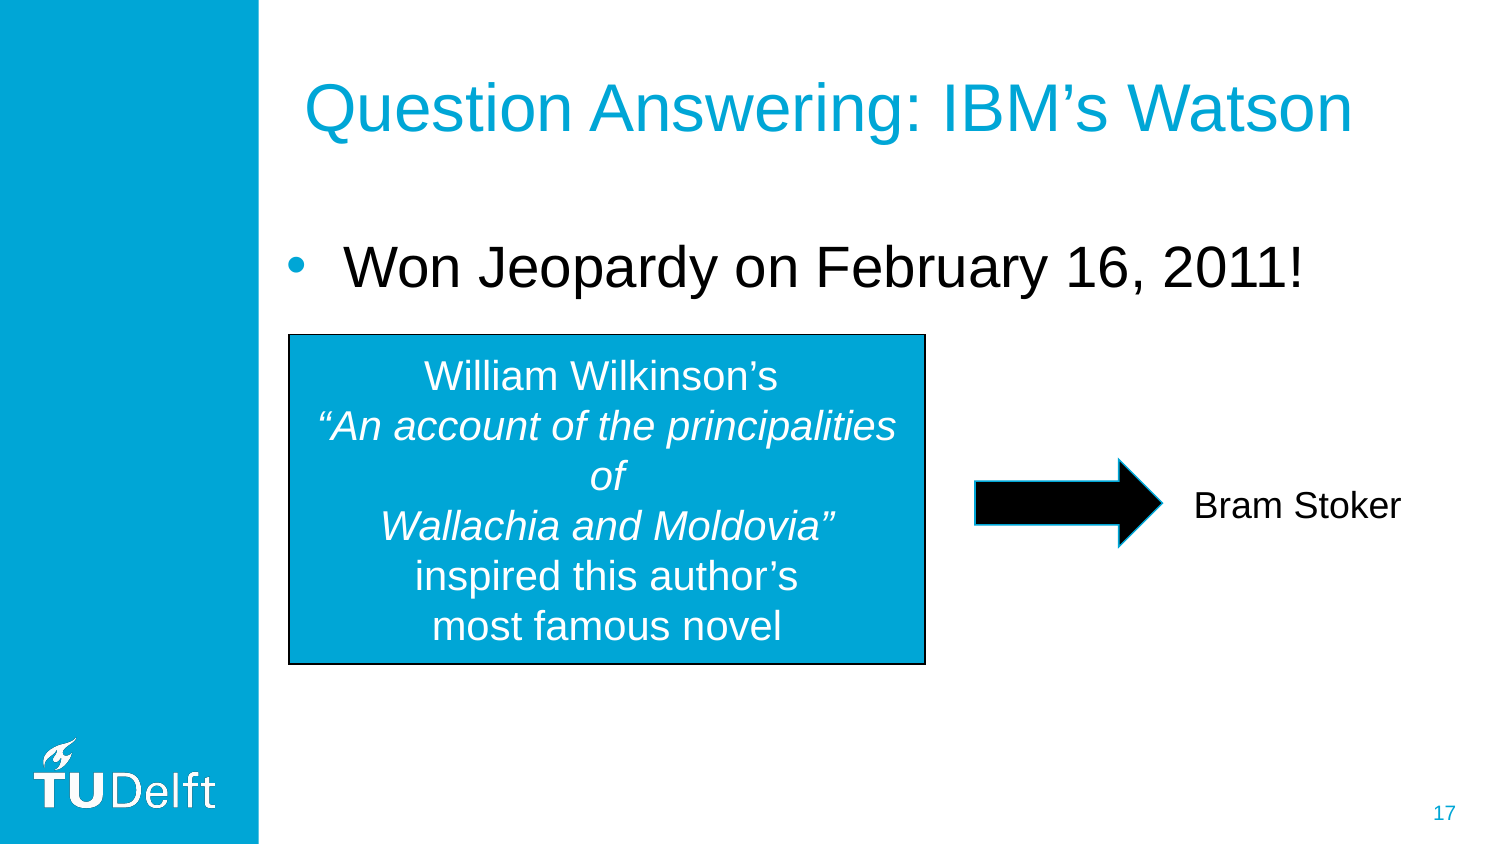

# Question Answering: IBM’s Watson
Won Jeopardy on February 16, 2011!

William Wilkinson’s
“An account of the principalities of
Wallachia and Moldovia”
inspired this author’s
most famous novel

Bram Stoker